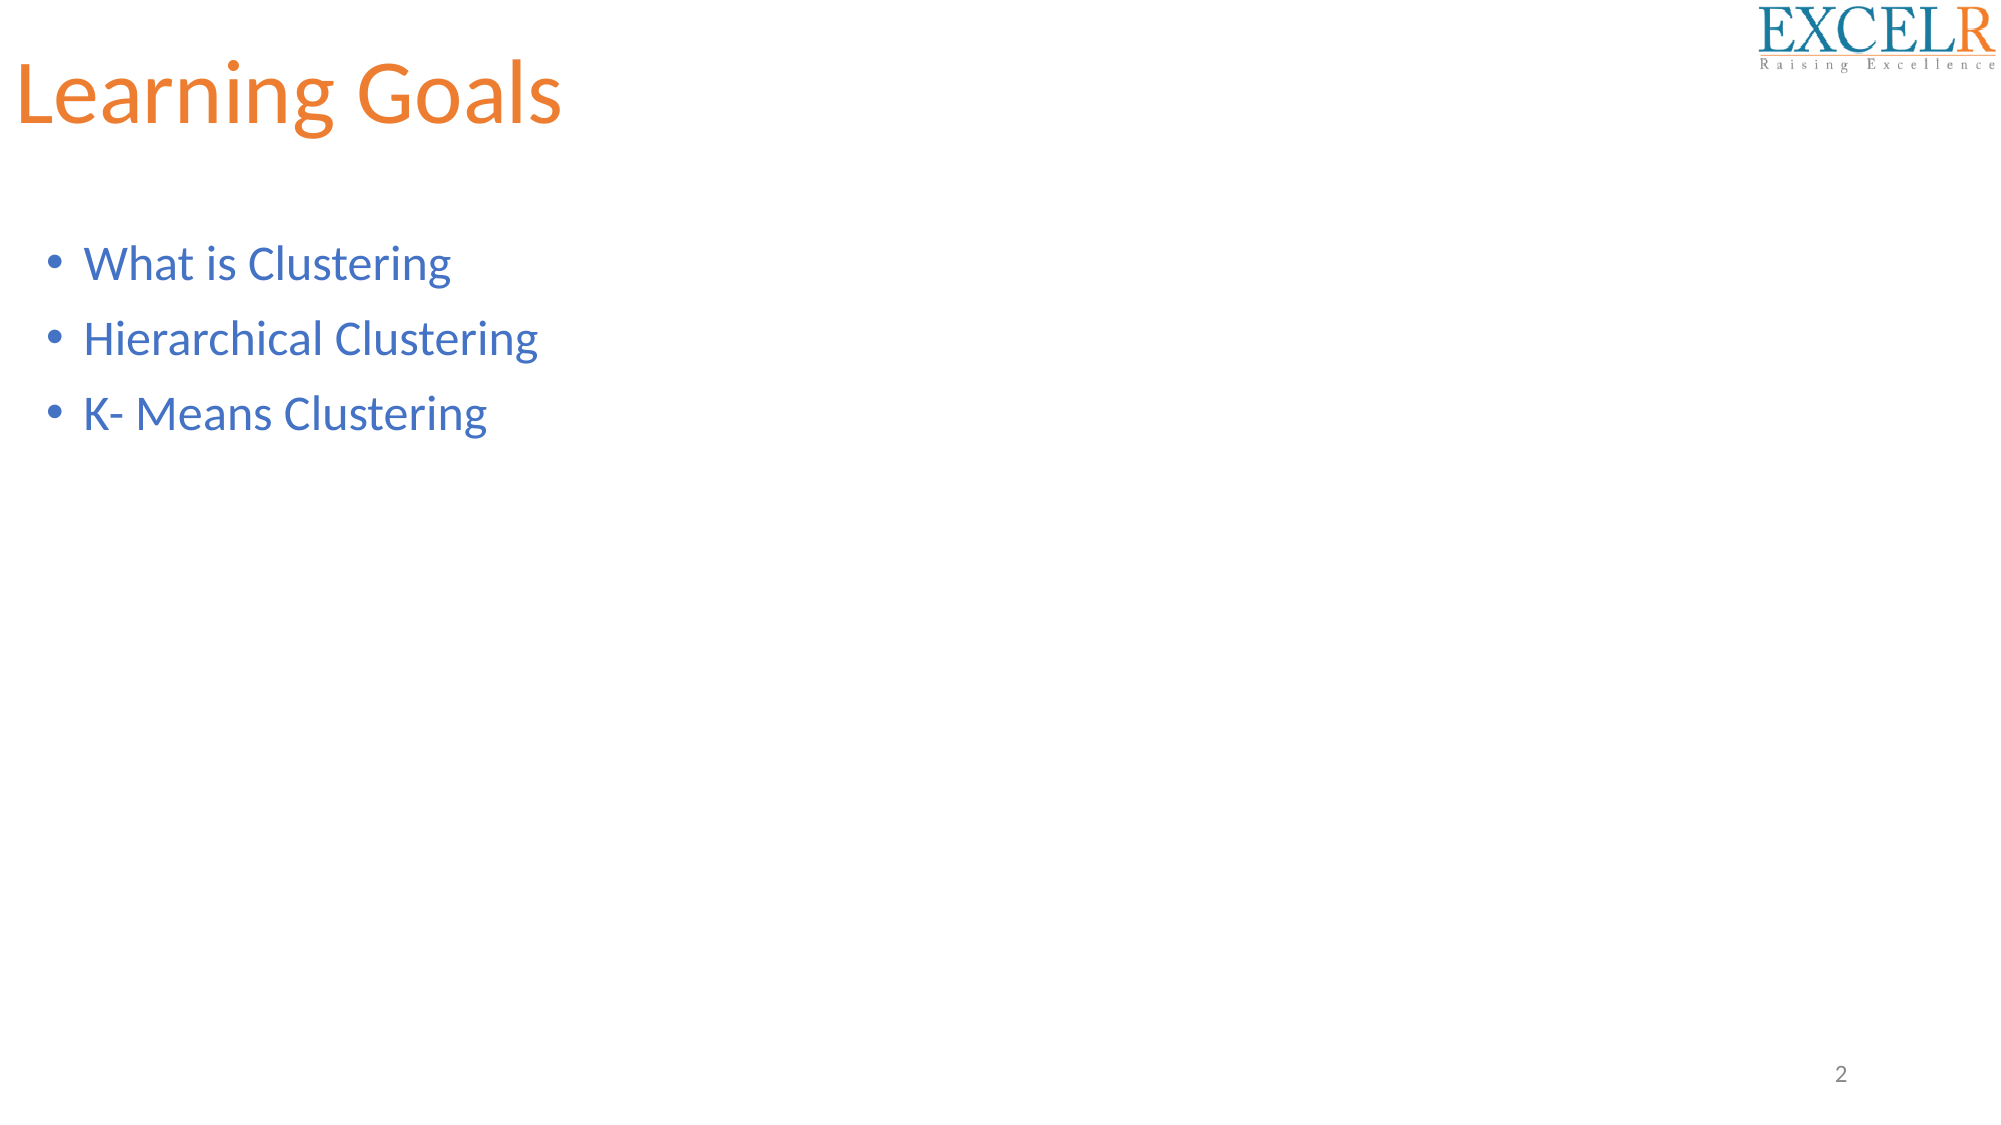

# Learning Goals
What is Clustering
Hierarchical Clustering
K- Means Clustering

2